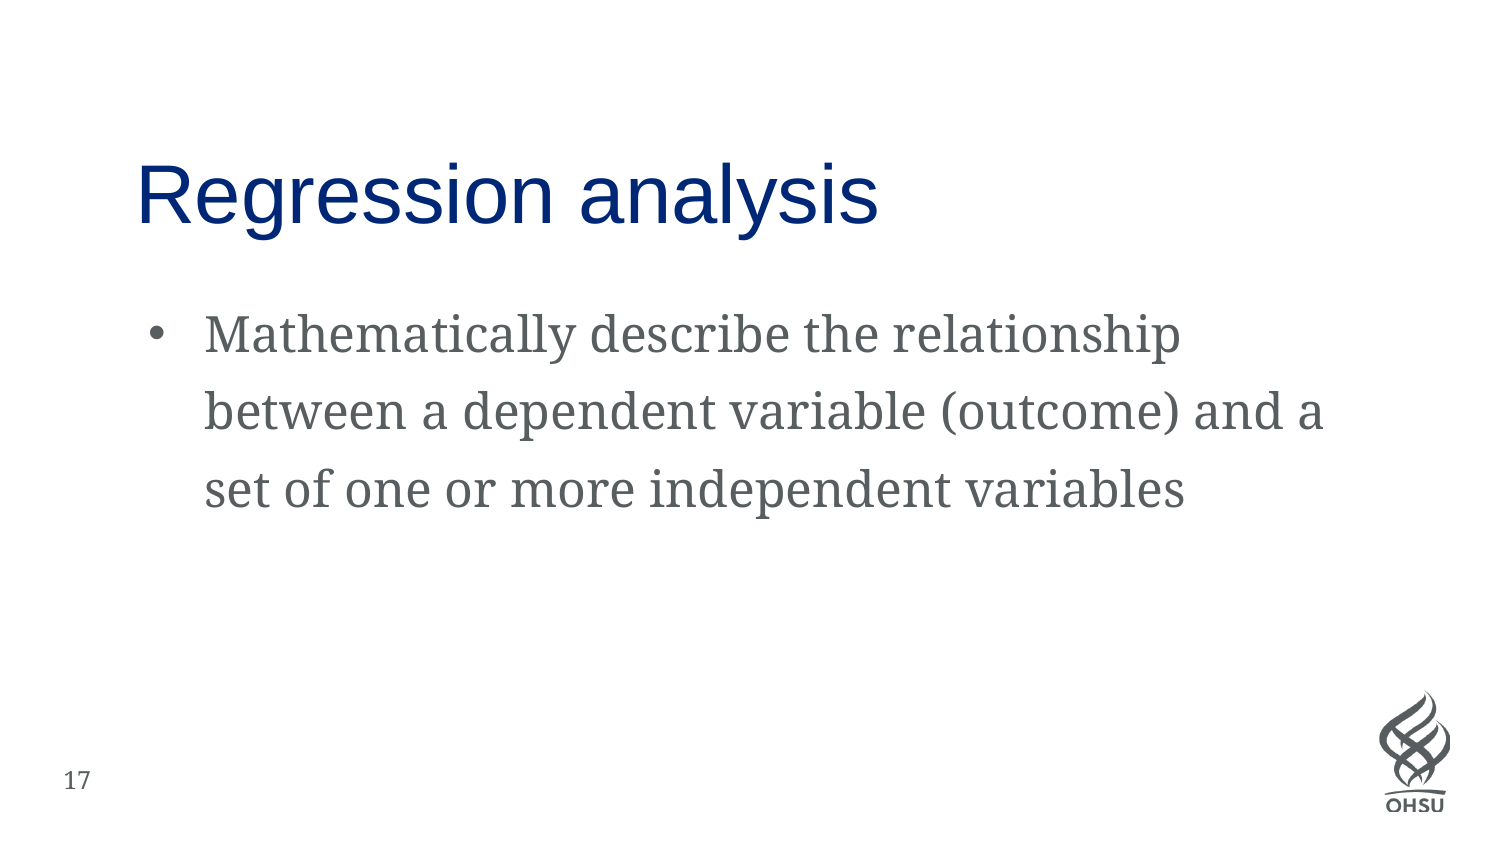

# Regression analysis
Mathematically describe the relationship between a dependent variable (outcome) and a set of one or more independent variables